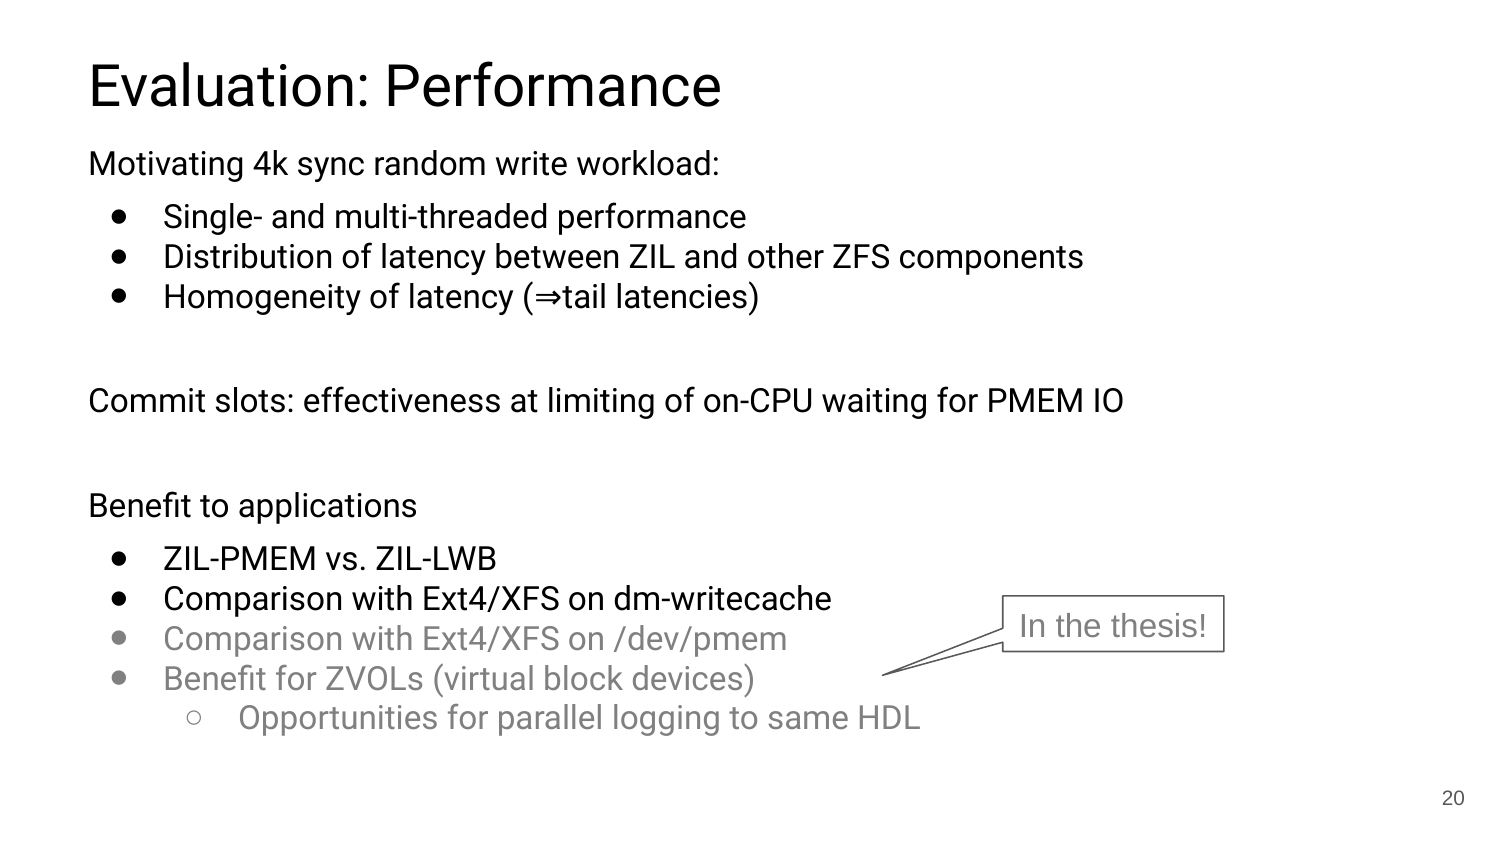

Evaluation: Performance
Motivating 4k sync random write workload:
Single- and multi-threaded performance
Distribution of latency between ZIL and other ZFS components
Homogeneity of latency (⇒tail latencies)

Commit slots: effectiveness at limiting of on-CPU waiting for PMEM IO

Benefit to applications
ZIL-PMEM vs. ZIL-LWB
Comparison with Ext4/XFS on dm-writecache
Comparison with Ext4/XFS on /dev/pmem
Benefit for ZVOLs (virtual block devices)
Opportunities for parallel logging to same HDL
In the thesis!
20